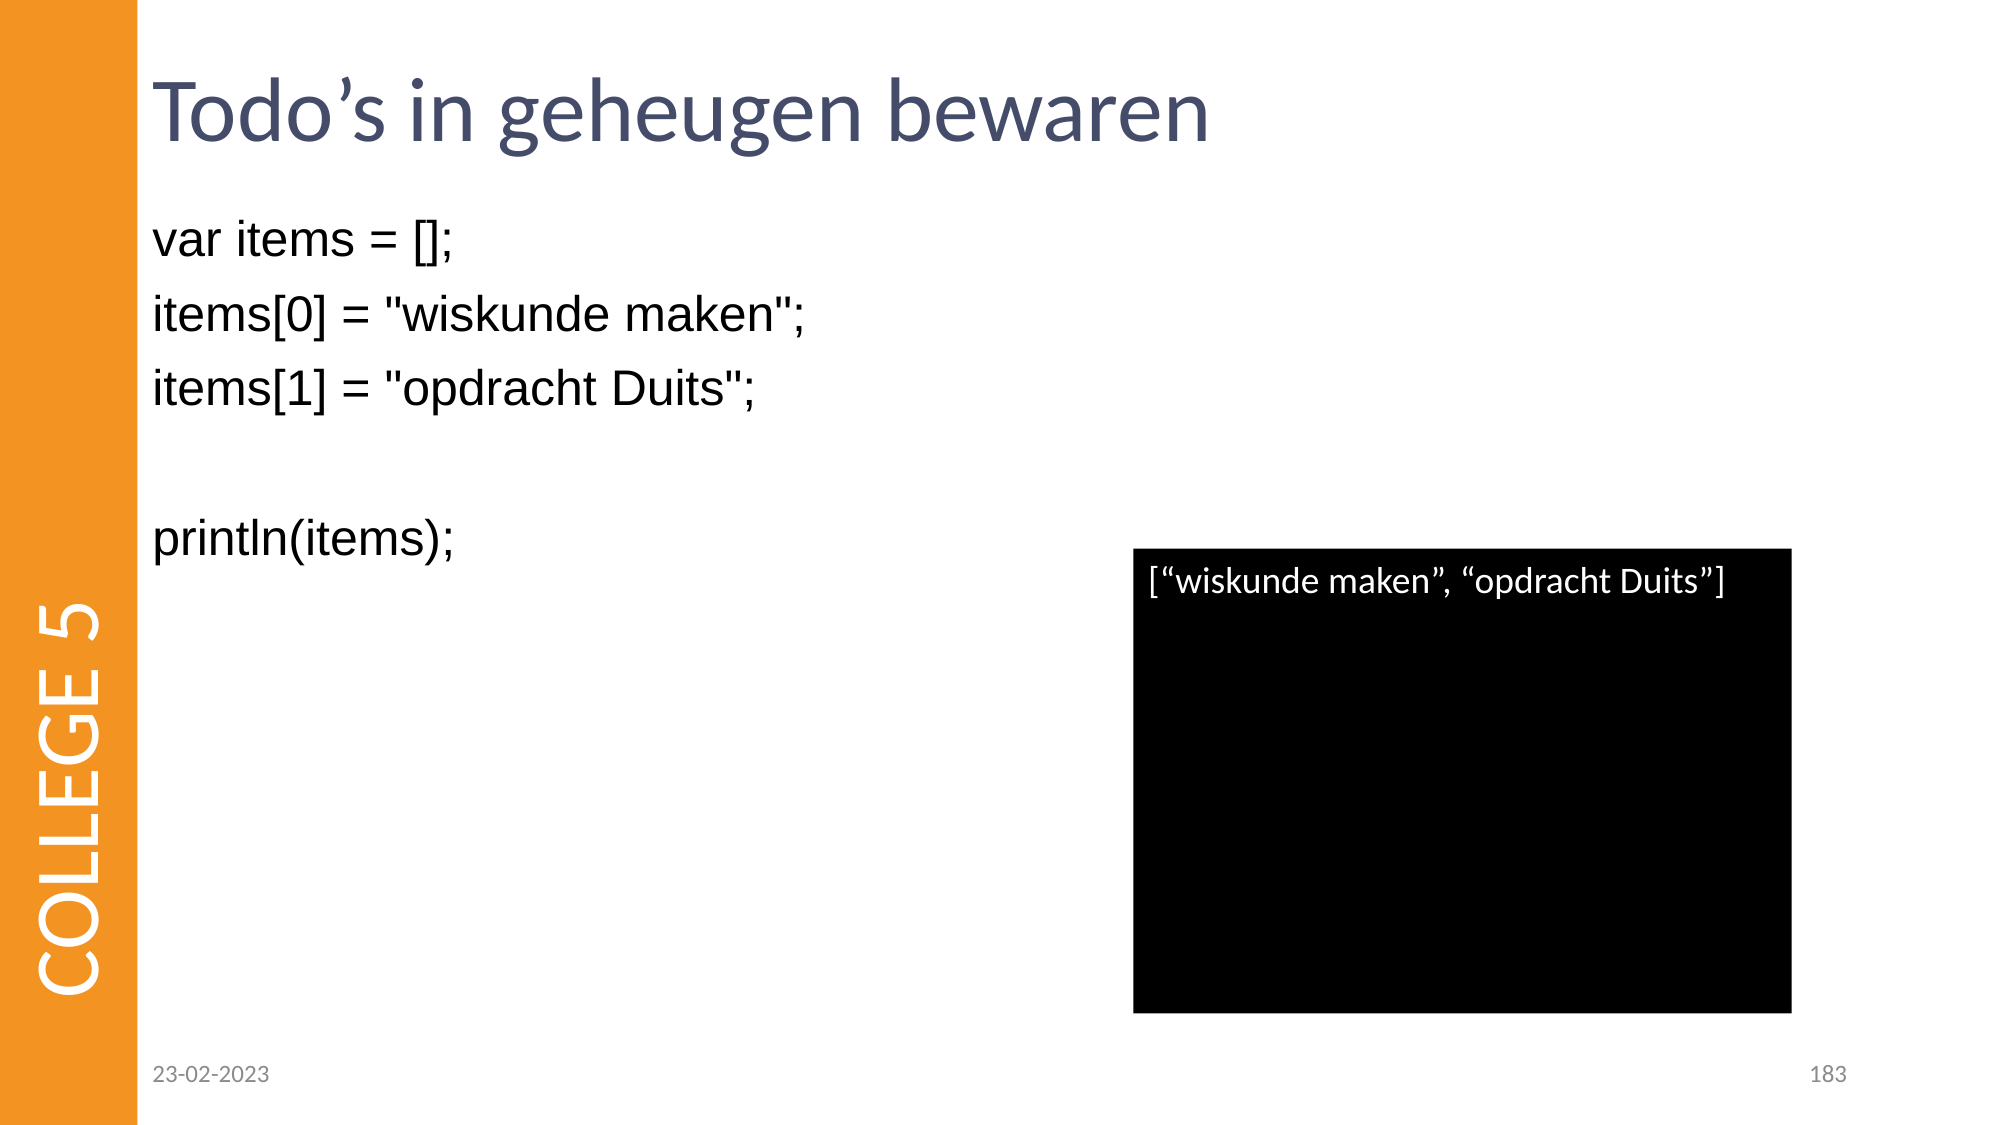

# Todo’s in geheugen bewaren
var items = [];
items[0] = "wiskunde maken";
items[1] = "opdracht Duits";

println(items);
COLLEGE 5
[“wiskunde maken”, “opdracht Duits”]

23-02-2023

183